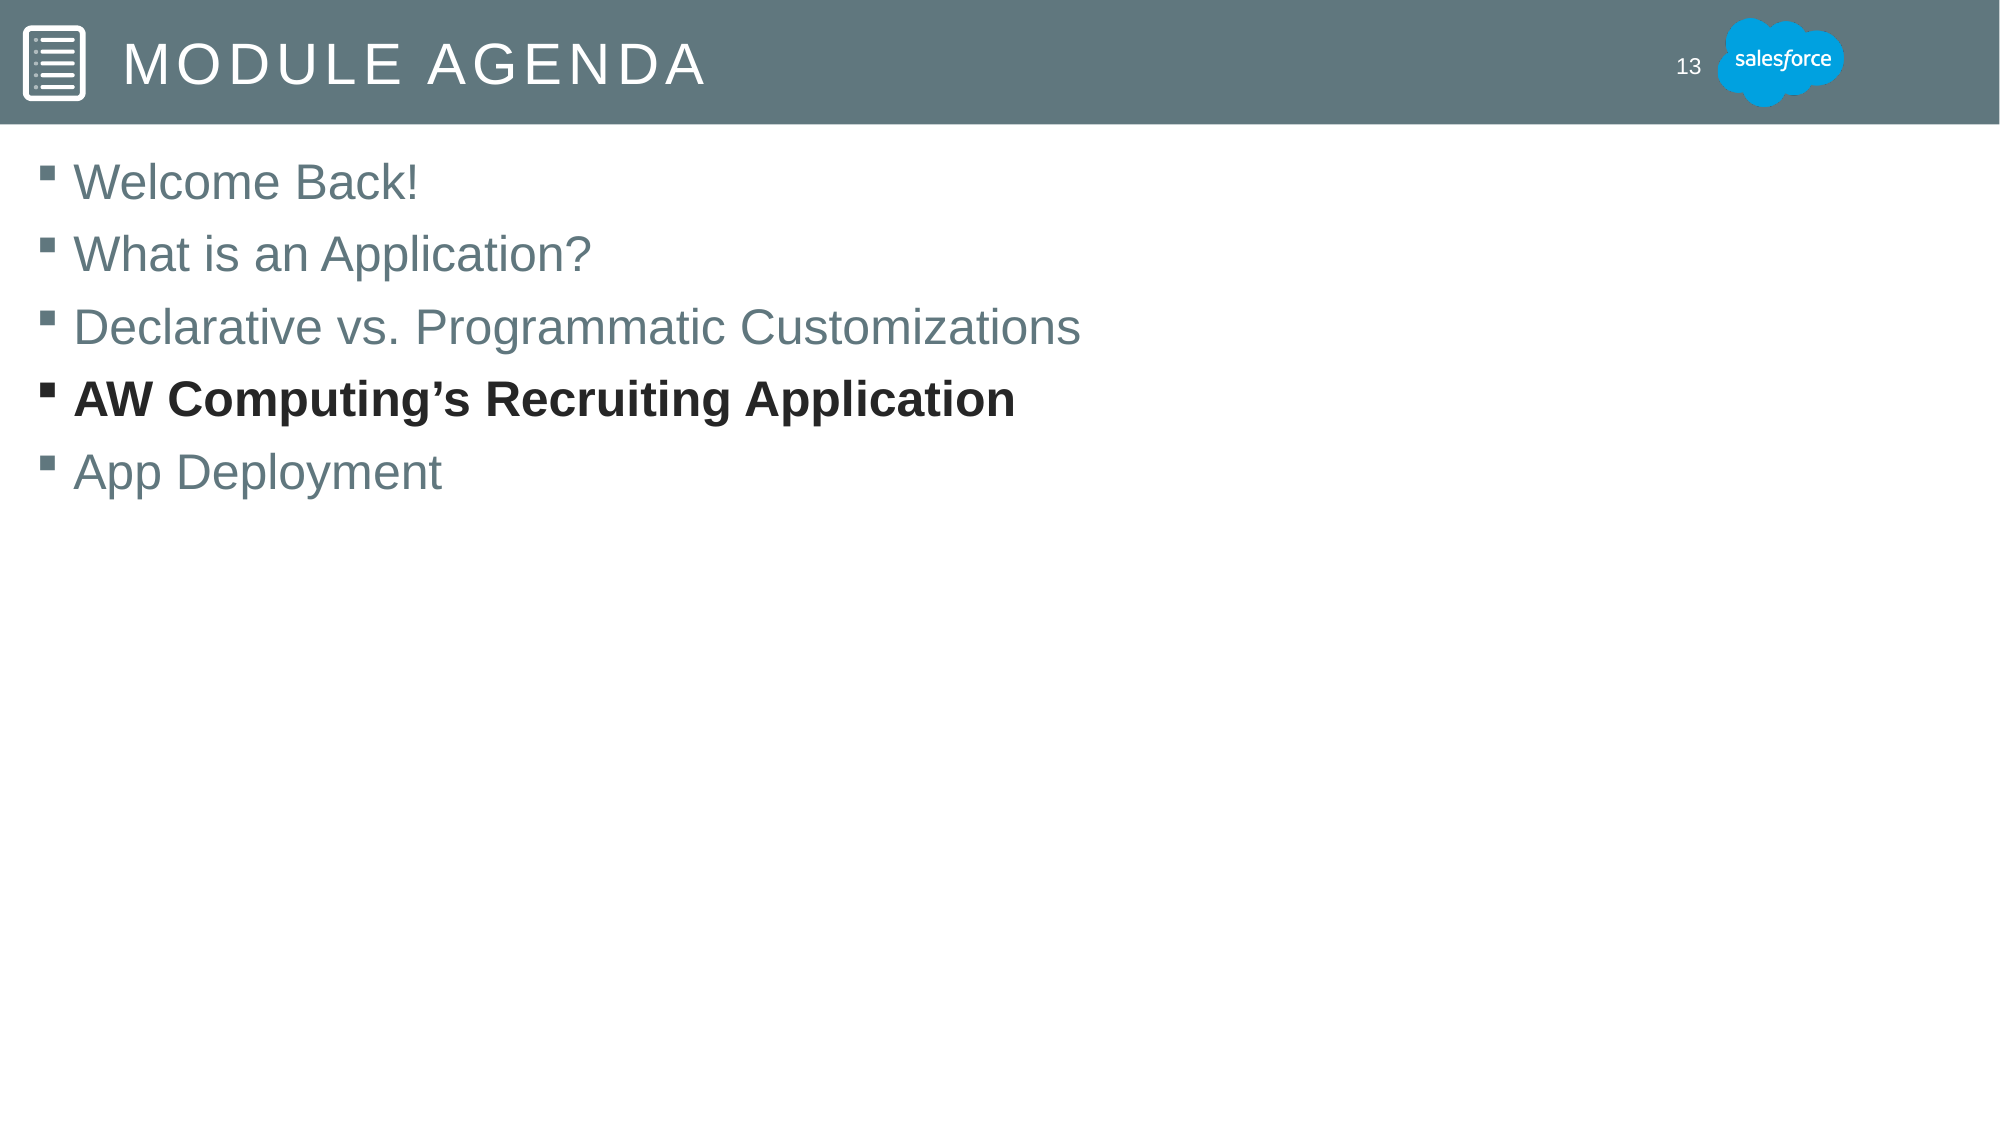

# Module Agenda
13
Welcome Back!
What is an Application?
Declarative vs. Programmatic Customizations
AW Computing’s Recruiting Application
App Deployment